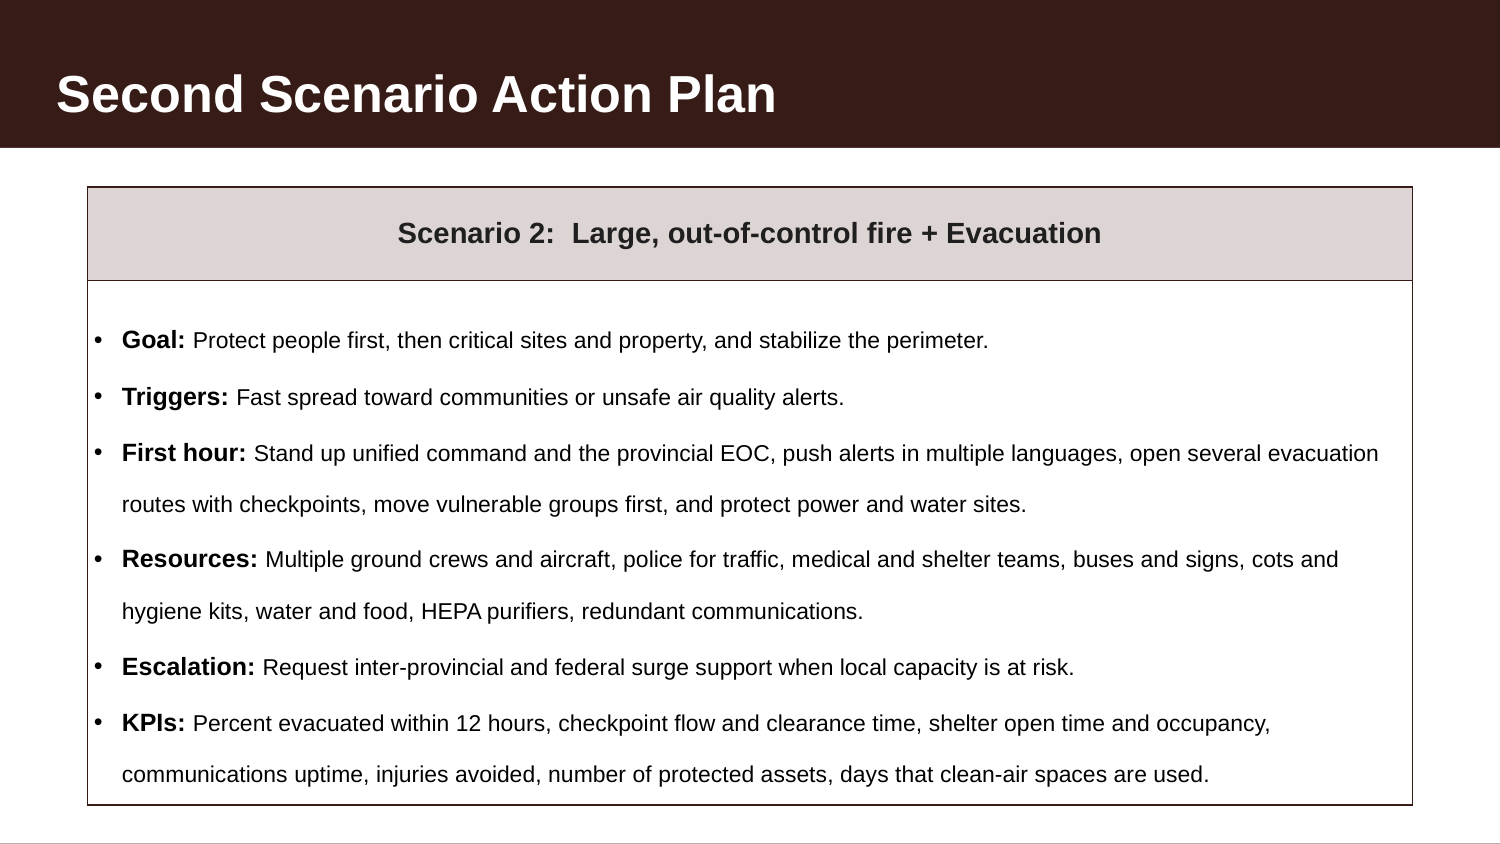

Second Scenario Action Plan

| Scenario 2: Large, out-of-control fire + Evacuation |
| --- |
| Goal: Protect people first, then critical sites and property, and stabilize the perimeter. Triggers: Fast spread toward communities or unsafe air quality alerts. First hour: Stand up unified command and the provincial EOC, push alerts in multiple languages, open several evacuation routes with checkpoints, move vulnerable groups first, and protect power and water sites. Resources: Multiple ground crews and aircraft, police for traffic, medical and shelter teams, buses and signs, cots and hygiene kits, water and food, HEPA purifiers, redundant communications. Escalation: Request inter-provincial and federal surge support when local capacity is at risk. KPIs: Percent evacuated within 12 hours, checkpoint flow and clearance time, shelter open time and occupancy, communications uptime, injuries avoided, number of protected assets, days that clean-air spaces are used. |